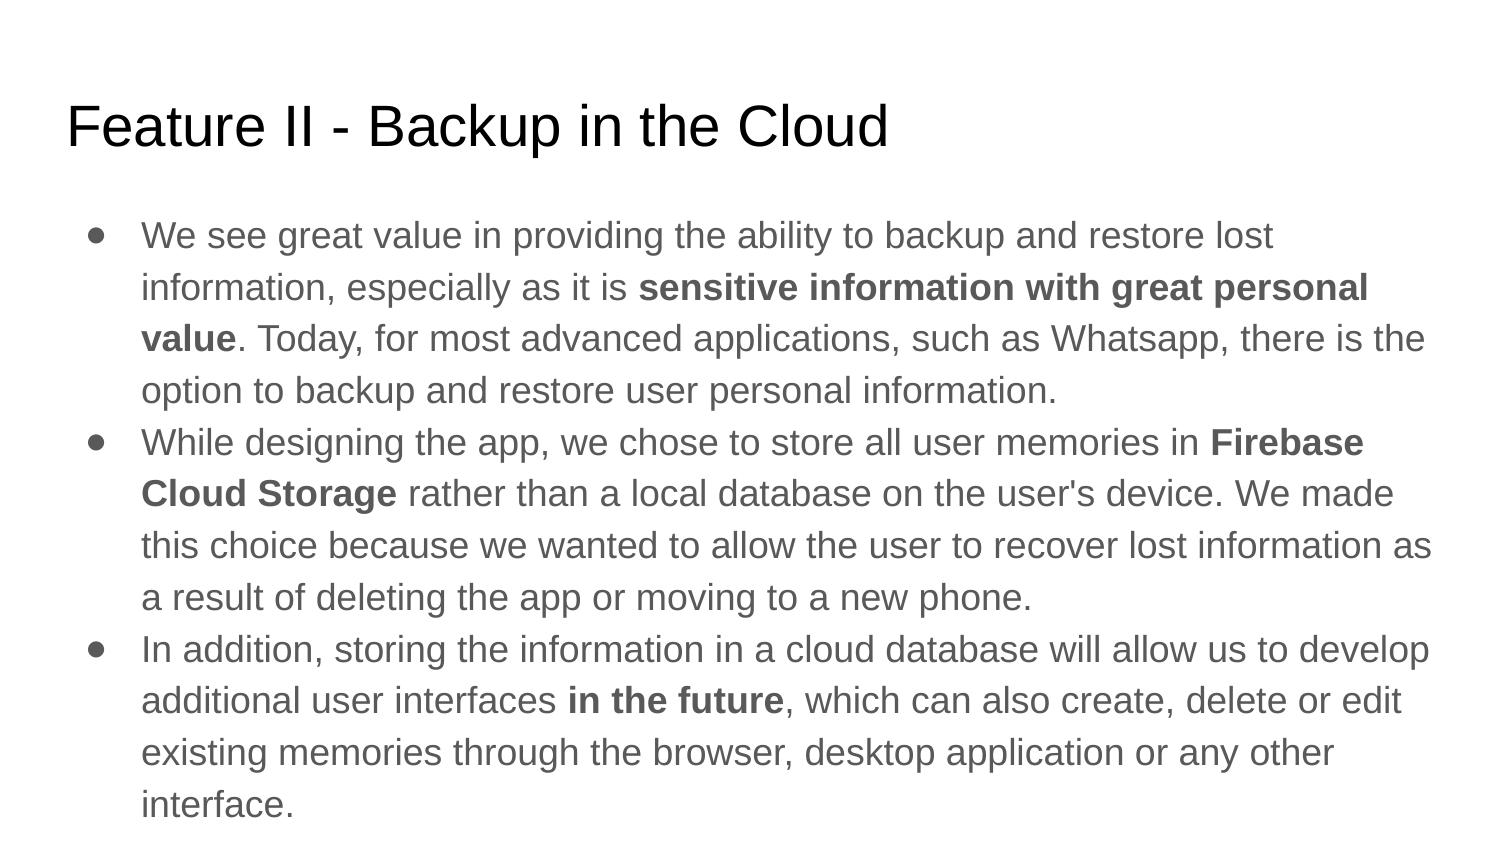

# Feature II - Backup in the Cloud
We see great value in providing the ability to backup and restore lost information, especially as it is sensitive information with great personal value. Today, for most advanced applications, such as Whatsapp, there is the option to backup and restore user personal information.
While designing the app, we chose to store all user memories in Firebase Cloud Storage rather than a local database on the user's device. We made this choice because we wanted to allow the user to recover lost information as a result of deleting the app or moving to a new phone.
In addition, storing the information in a cloud database will allow us to develop additional user interfaces in the future, which can also create, delete or edit existing memories through the browser, desktop application or any other interface.